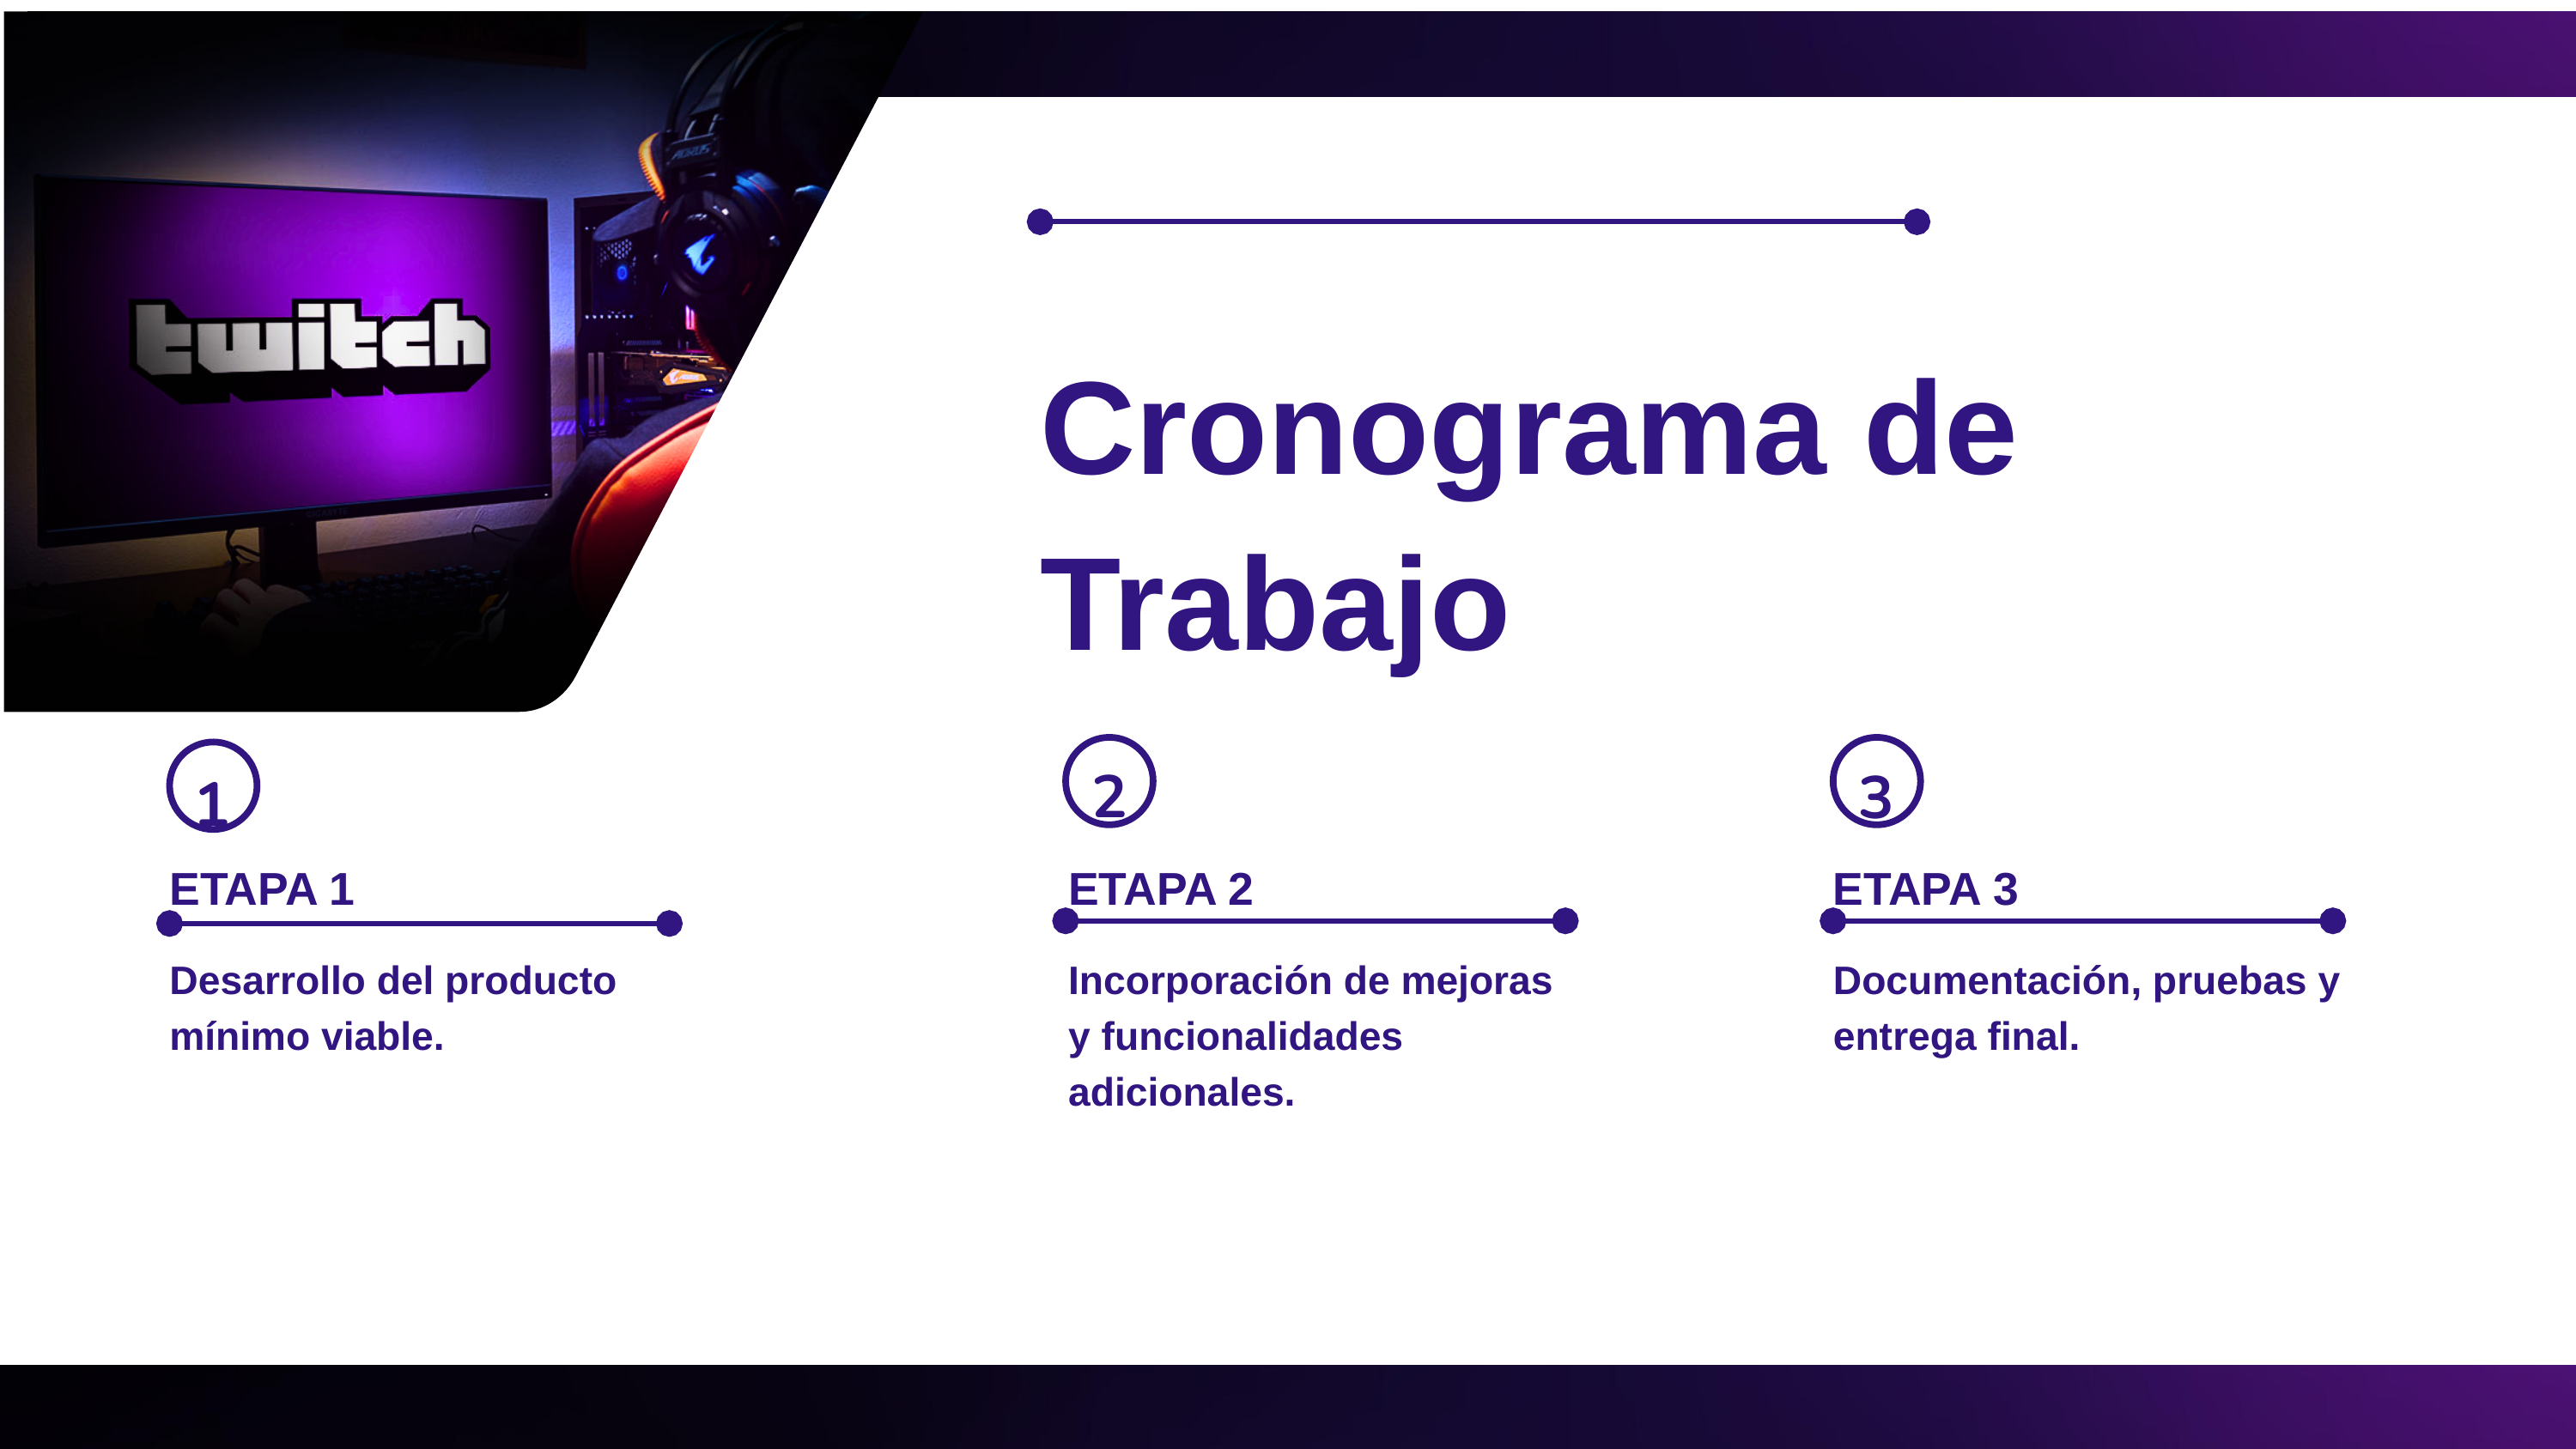

Cronograma de Trabajo

2

3

1
ETAPA 2
ETAPA 3
ETAPA 1
Desarrollo del producto mínimo viable.
Incorporación de mejoras y funcionalidades adicionales.
Documentación, pruebas y entrega final.